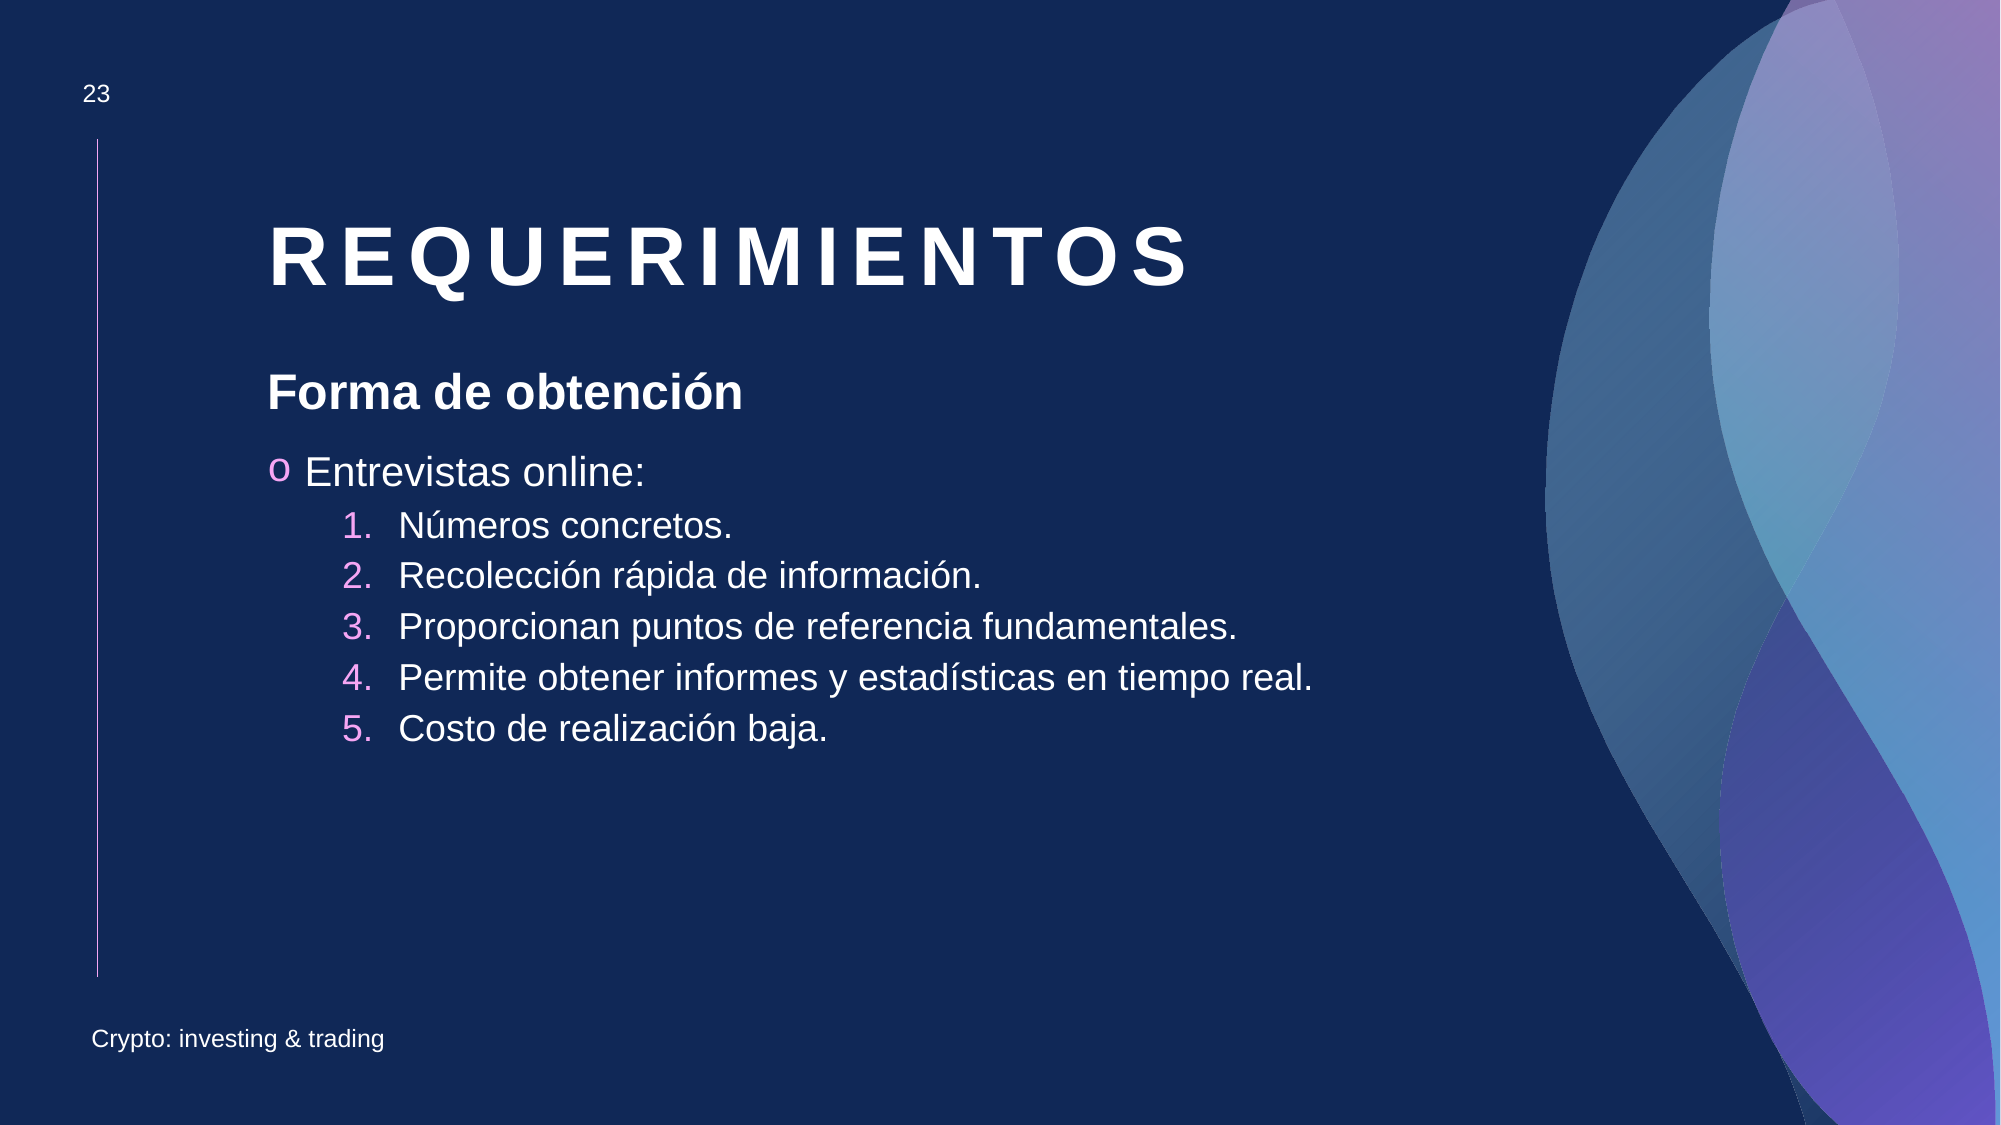

23
# requerimientos
Forma de obtención
Entrevistas online:
Números concretos.
Recolección rápida de información.
Proporcionan puntos de referencia fundamentales.
Permite obtener informes y estadísticas en tiempo real.
Costo de realización baja.

Crypto: investing & trading